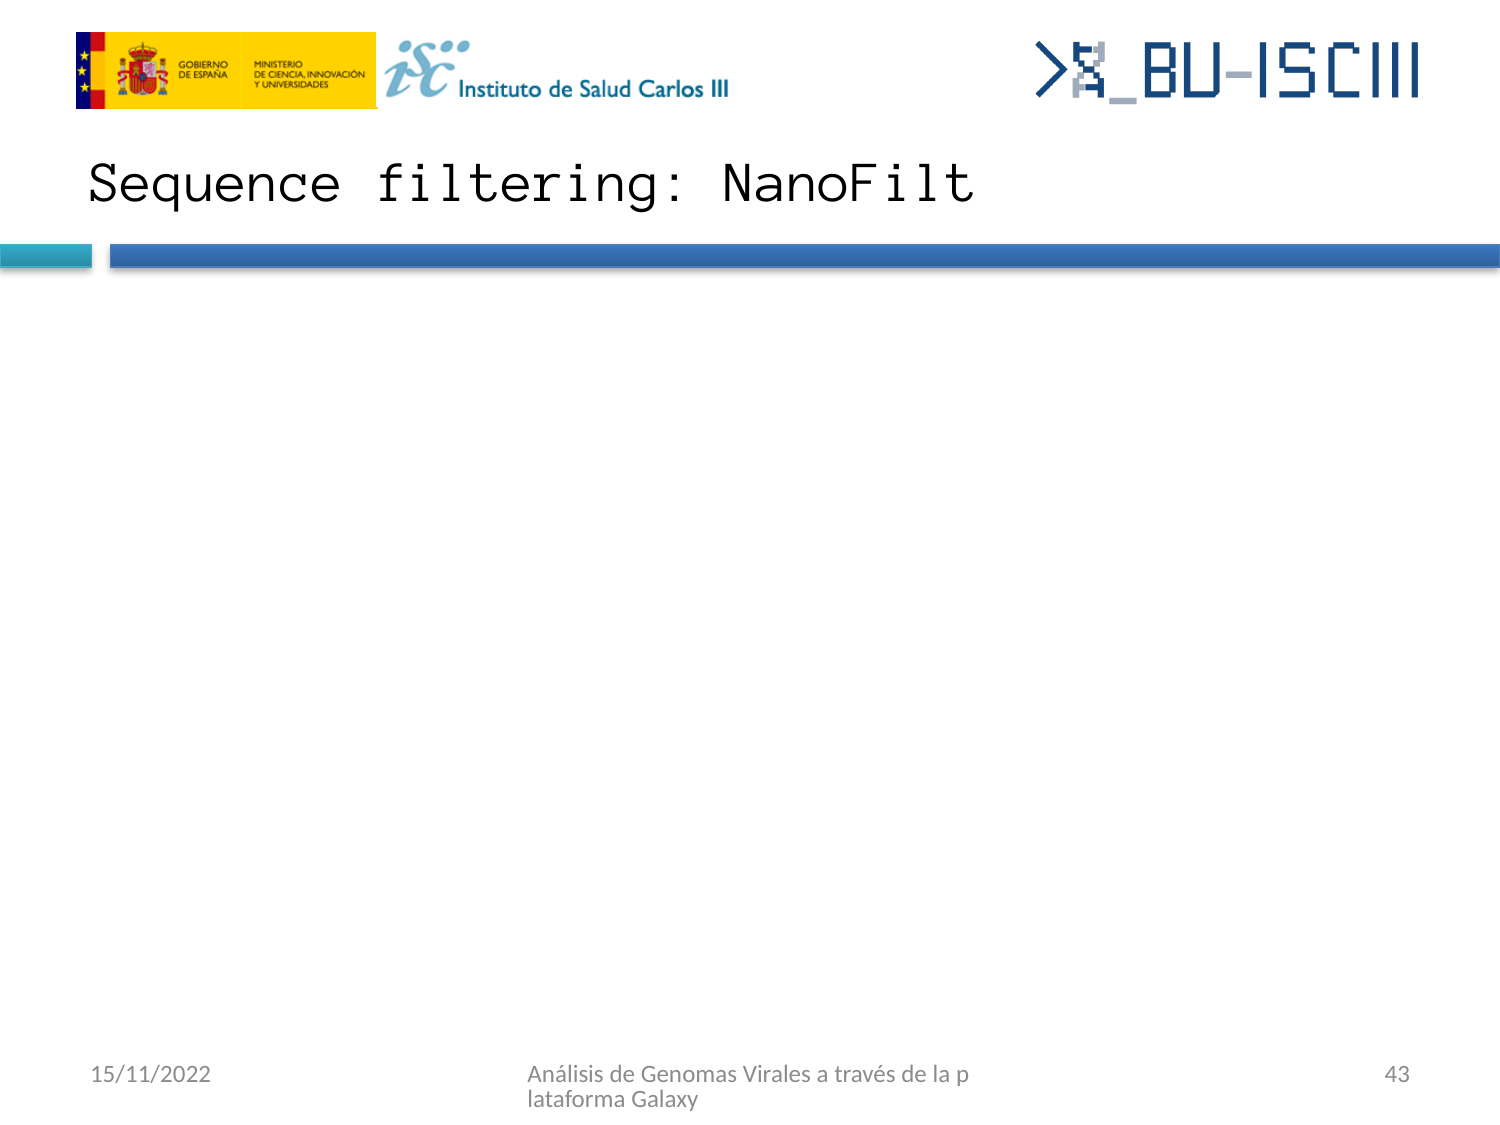

# Sequence filtering: NanoFilt

15/11/2022
Análisis de Genomas Virales a través de la plataforma Galaxy
43